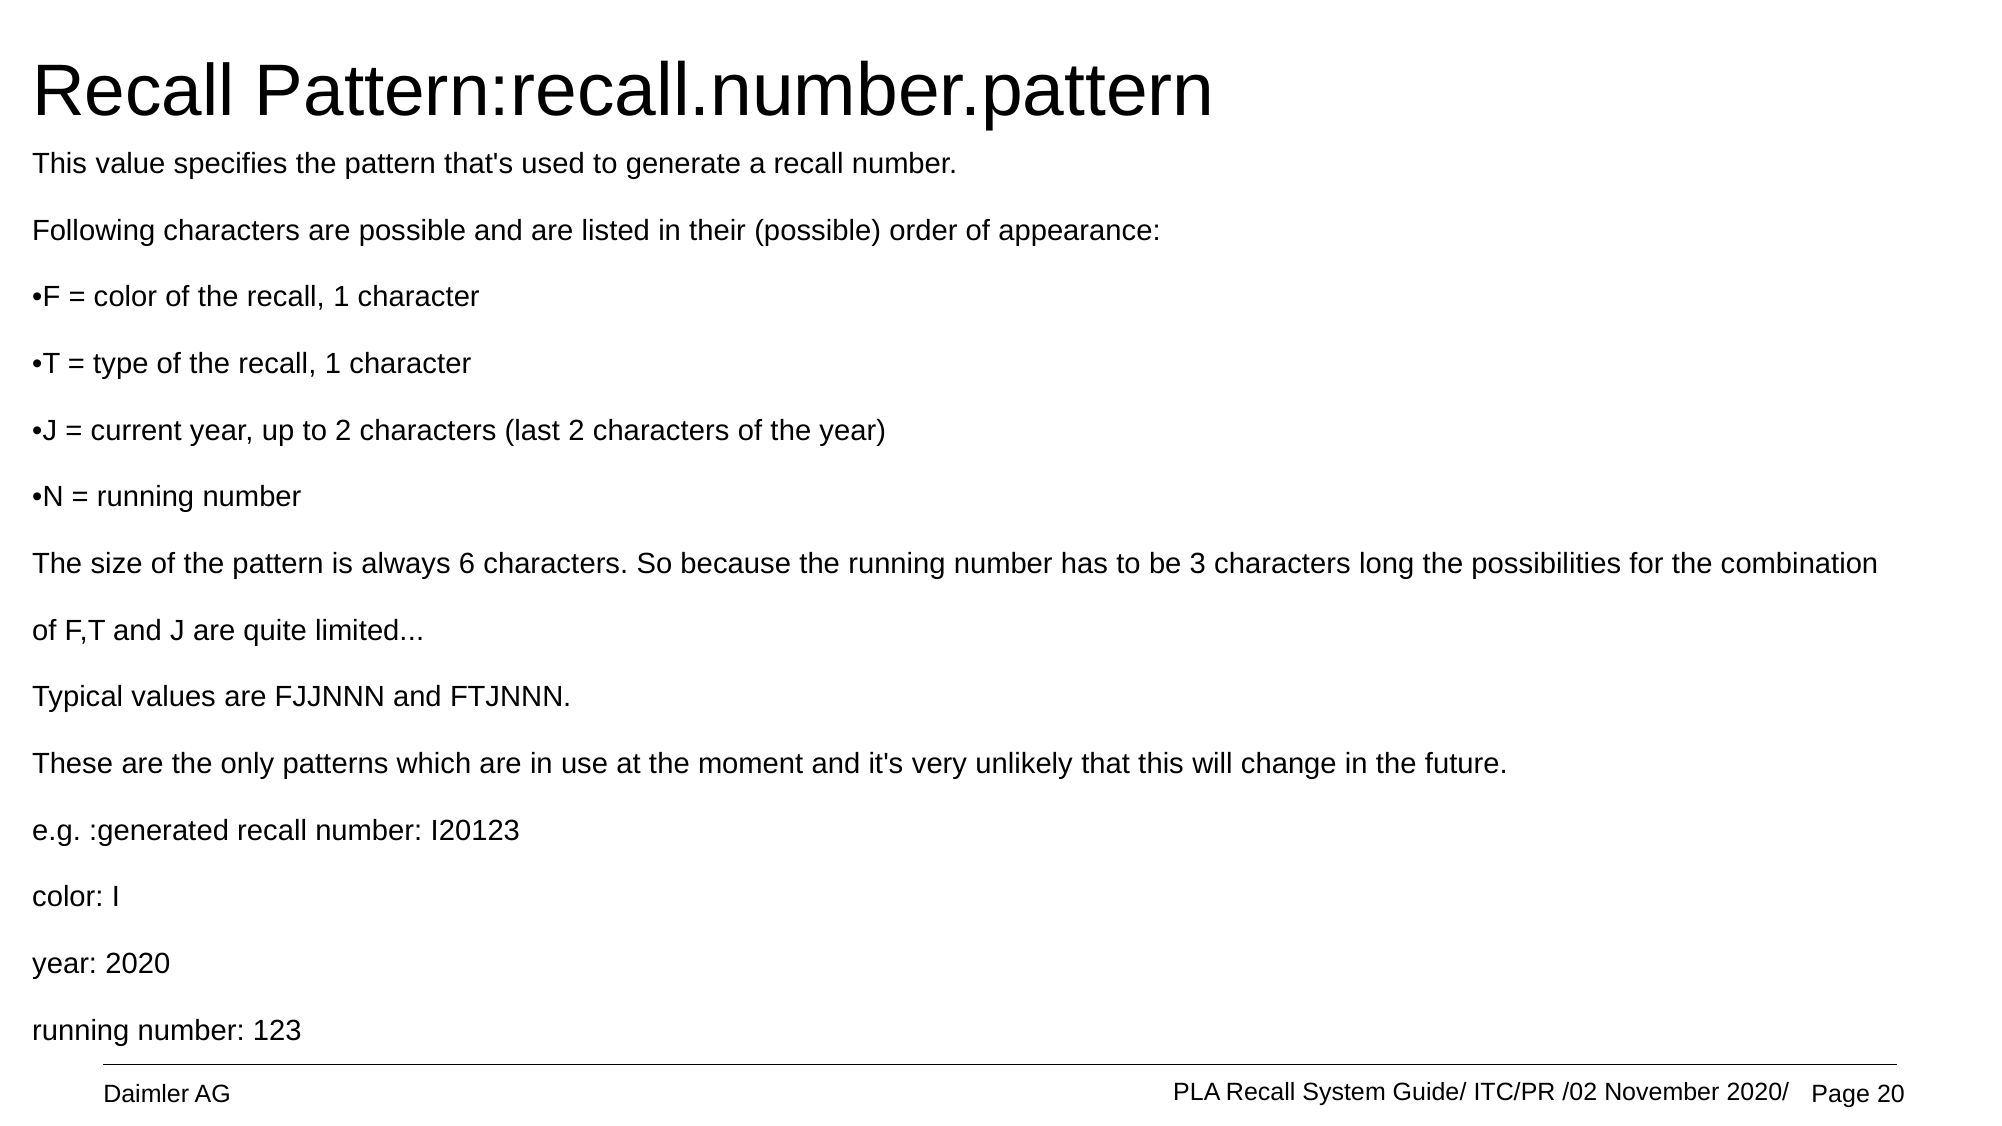

# Recall Pattern:recall.number.pattern
This value specifies the pattern that's used to generate a recall number.
Following characters are possible and are listed in their (possible) order of appearance:
•F = color of the recall, 1 character
•T = type of the recall, 1 character
•J = current year, up to 2 characters (last 2 characters of the year)
•N = running number
The size of the pattern is always 6 characters. So because the running number has to be 3 characters long the possibilities for the combination of F,T and J are quite limited...
Typical values are FJJNNN and FTJNNN.
These are the only patterns which are in use at the moment and it's very unlikely that this will change in the future.
e.g. :generated recall number: I20123
color: I
year: 2020
running number: 123
PLA Recall System Guide/ ITC/PR /02 November 2020/
Page 20